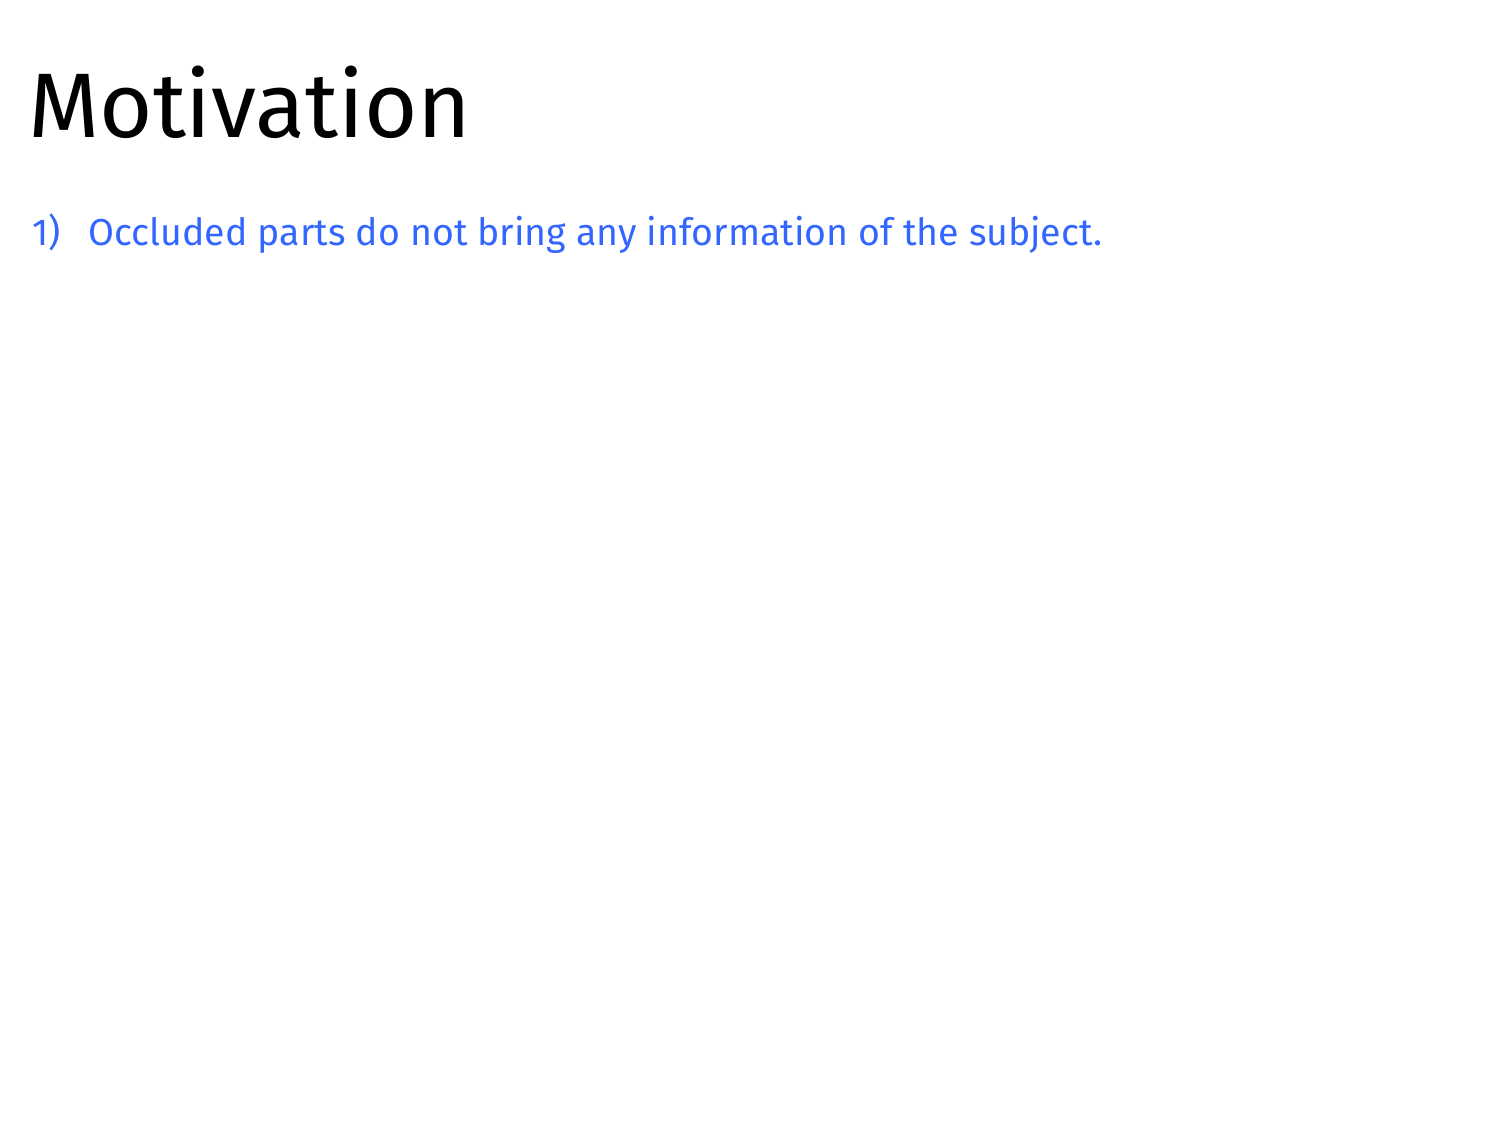

Motivation
Occluded parts do not bring any information of the subject.